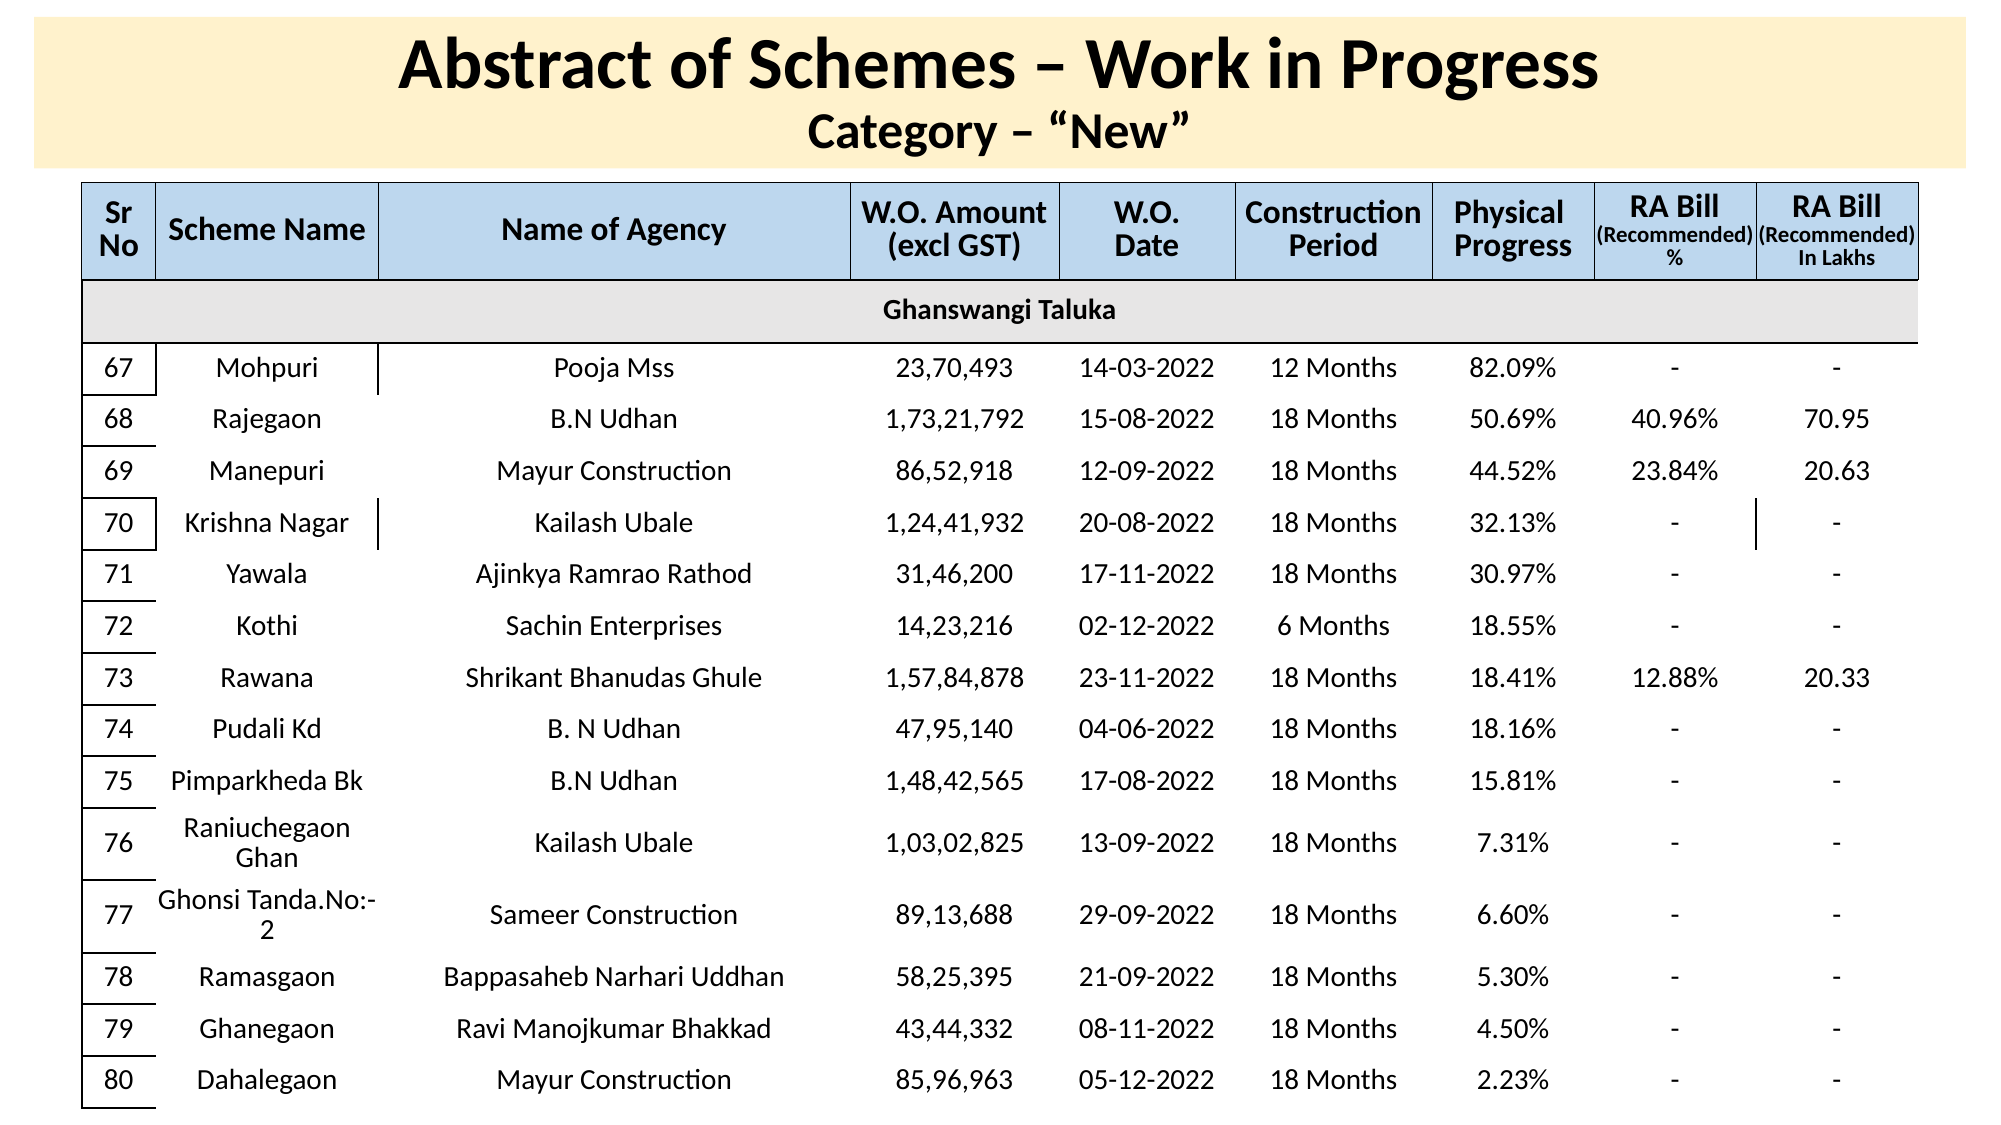

# Abstract of Schemes – Work in Progress Category – “New”
| Sr No | Scheme Name | Name of Agency | W.O. Amount (excl GST) | W.O. Date | Construction Period | Physical Progress | RA Bill (Recommended) % | RA Bill (Recommended) In Lakhs |
| --- | --- | --- | --- | --- | --- | --- | --- | --- |
| Ghanswangi Taluka | Ghanswangi Taluka |  |  |  |  |  |  |  |
| --- | --- | --- | --- | --- | --- | --- | --- | --- |
| 67 | Mohpuri | Pooja Mss | 23,70,493 | 14-03-2022 | 12 Months | 82.09% | - | - |
| 68 | Rajegaon | B.N Udhan | 1,73,21,792 | 15-08-2022 | 18 Months | 50.69% | 40.96% | 70.95 |
| 69 | Manepuri | Mayur Construction | 86,52,918 | 12-09-2022 | 18 Months | 44.52% | 23.84% | 20.63 |
| 70 | Krishna Nagar | Kailash Ubale | 1,24,41,932 | 20-08-2022 | 18 Months | 32.13% | - | - |
| 71 | Yawala | Ajinkya Ramrao Rathod | 31,46,200 | 17-11-2022 | 18 Months | 30.97% | - | - |
| 72 | Kothi | Sachin Enterprises | 14,23,216 | 02-12-2022 | 6 Months | 18.55% | - | - |
| 73 | Rawana | Shrikant Bhanudas Ghule | 1,57,84,878 | 23-11-2022 | 18 Months | 18.41% | 12.88% | 20.33 |
| 74 | Pudali Kd | B. N Udhan | 47,95,140 | 04-06-2022 | 18 Months | 18.16% | - | - |
| 75 | Pimparkheda Bk | B.N Udhan | 1,48,42,565 | 17-08-2022 | 18 Months | 15.81% | - | - |
| 76 | Raniuchegaon Ghan | Kailash Ubale | 1,03,02,825 | 13-09-2022 | 18 Months | 7.31% | - | - |
| 77 | Ghonsi Tanda.No:- 2 | Sameer Construction | 89,13,688 | 29-09-2022 | 18 Months | 6.60% | - | - |
| 78 | Ramasgaon | Bappasaheb Narhari Uddhan | 58,25,395 | 21-09-2022 | 18 Months | 5.30% | - | - |
| 79 | Ghanegaon | Ravi Manojkumar Bhakkad | 43,44,332 | 08-11-2022 | 18 Months | 4.50% | - | - |
| 80 | Dahalegaon | Mayur Construction | 85,96,963 | 05-12-2022 | 18 Months | 2.23% | - | - |